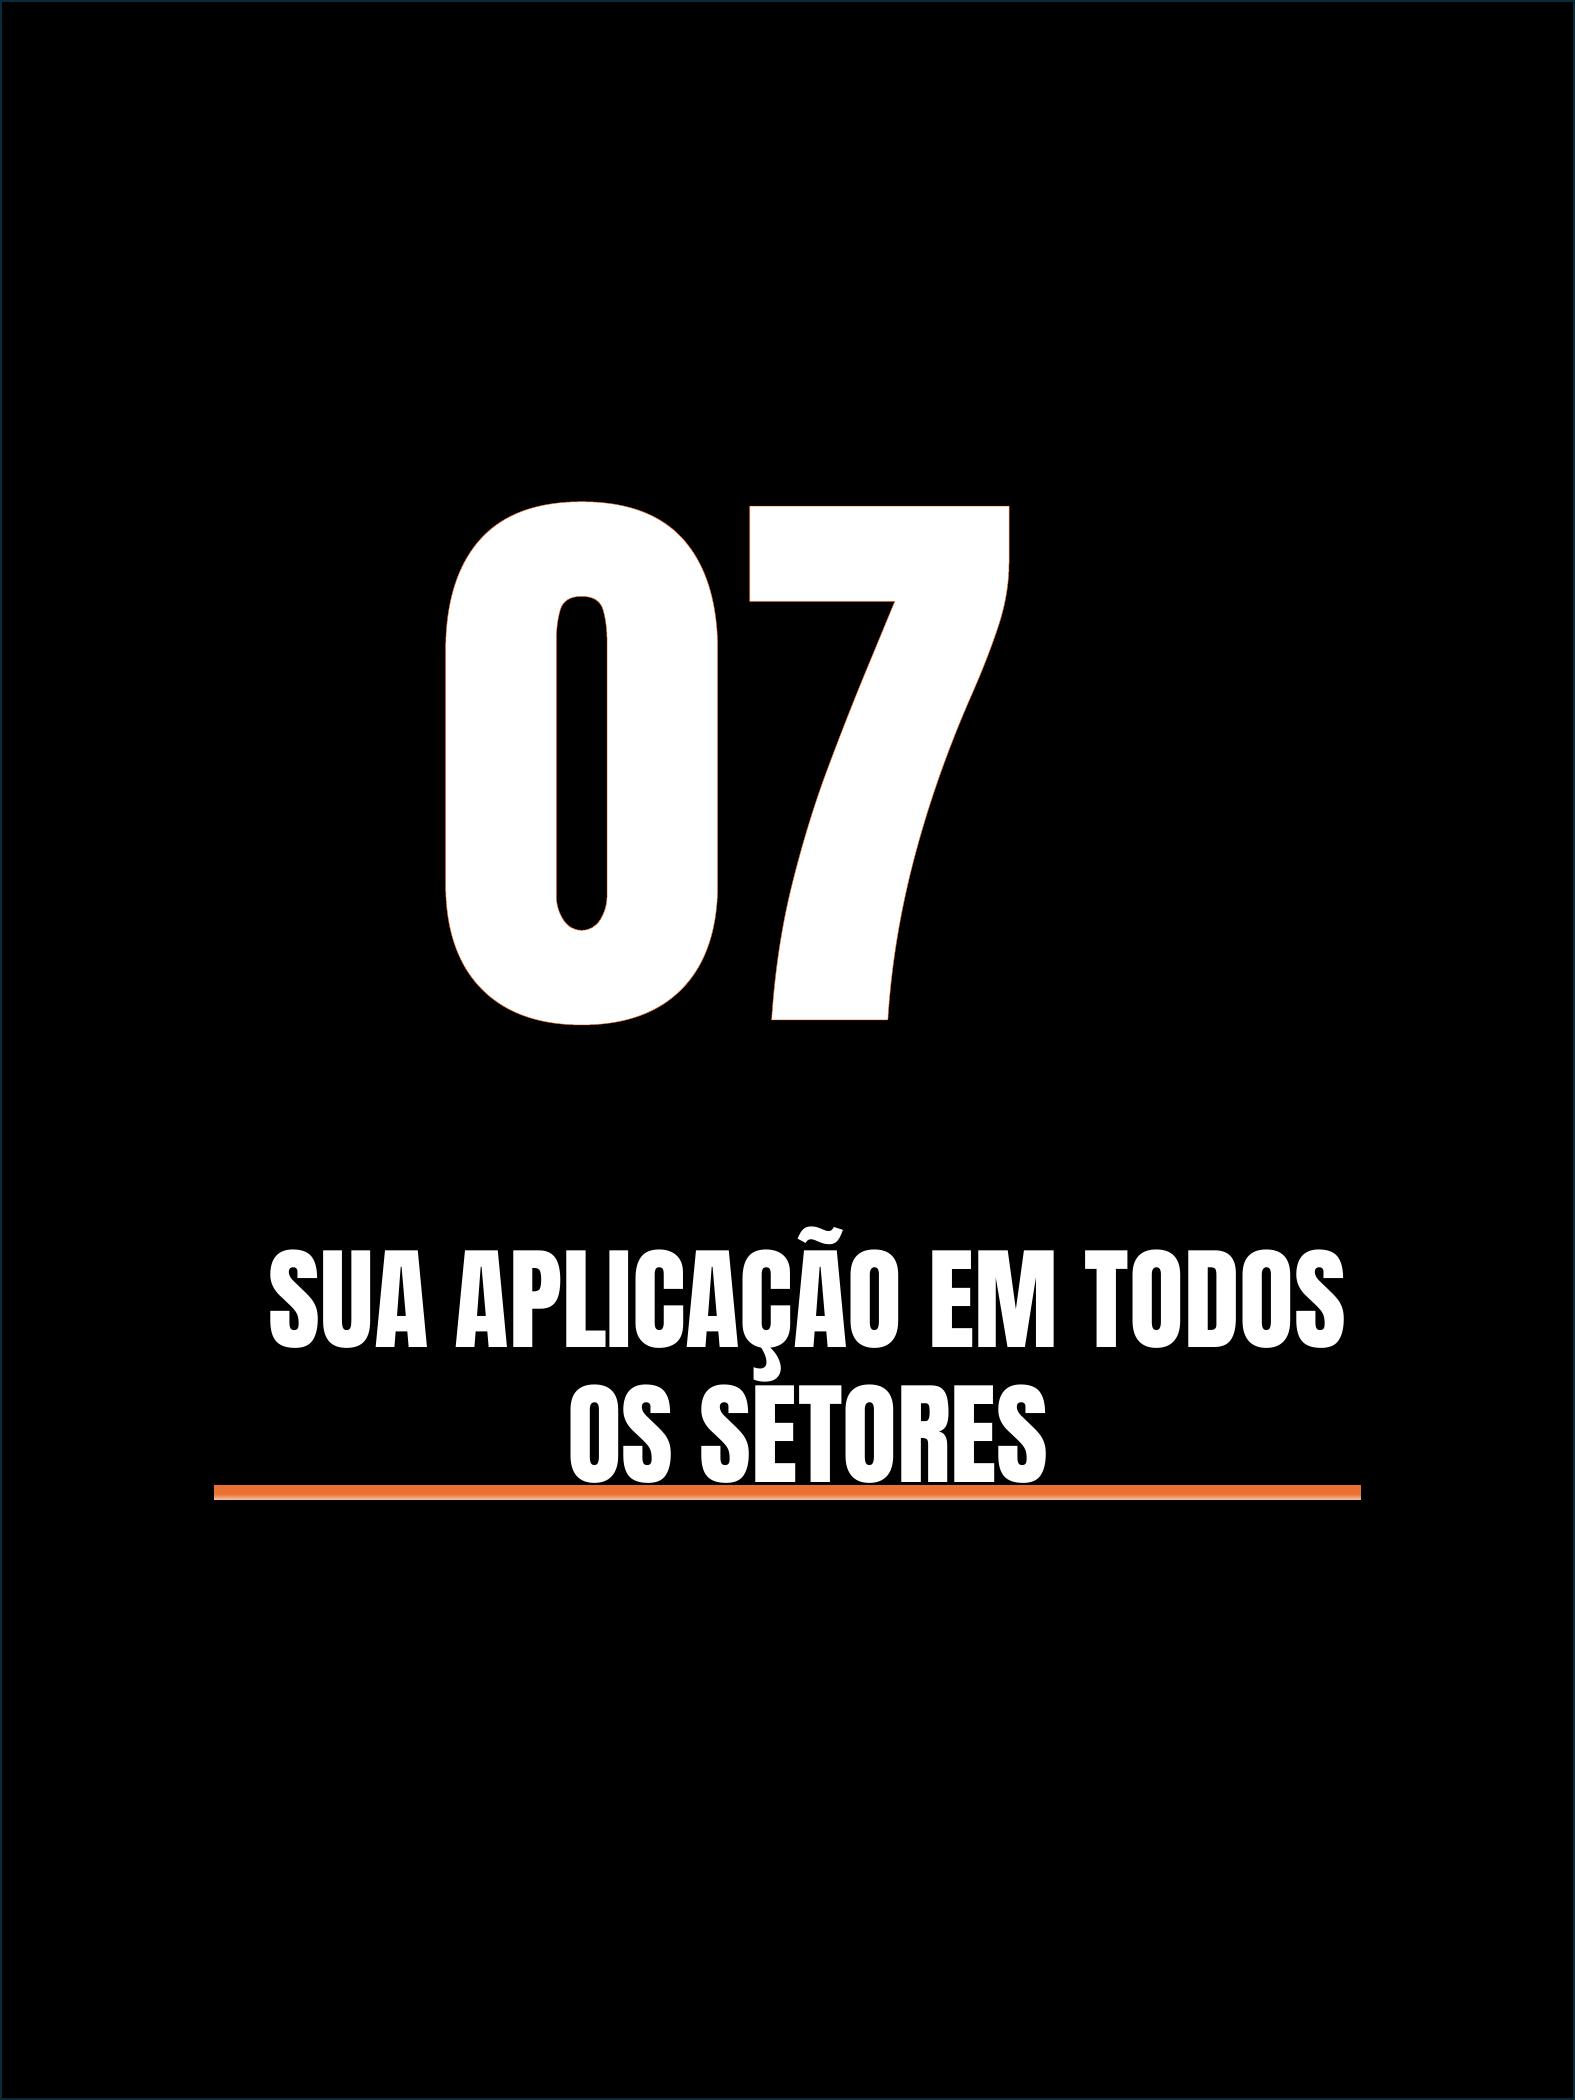

07
SUA APLICAÇÃO EM TODOS OS SETORES

14